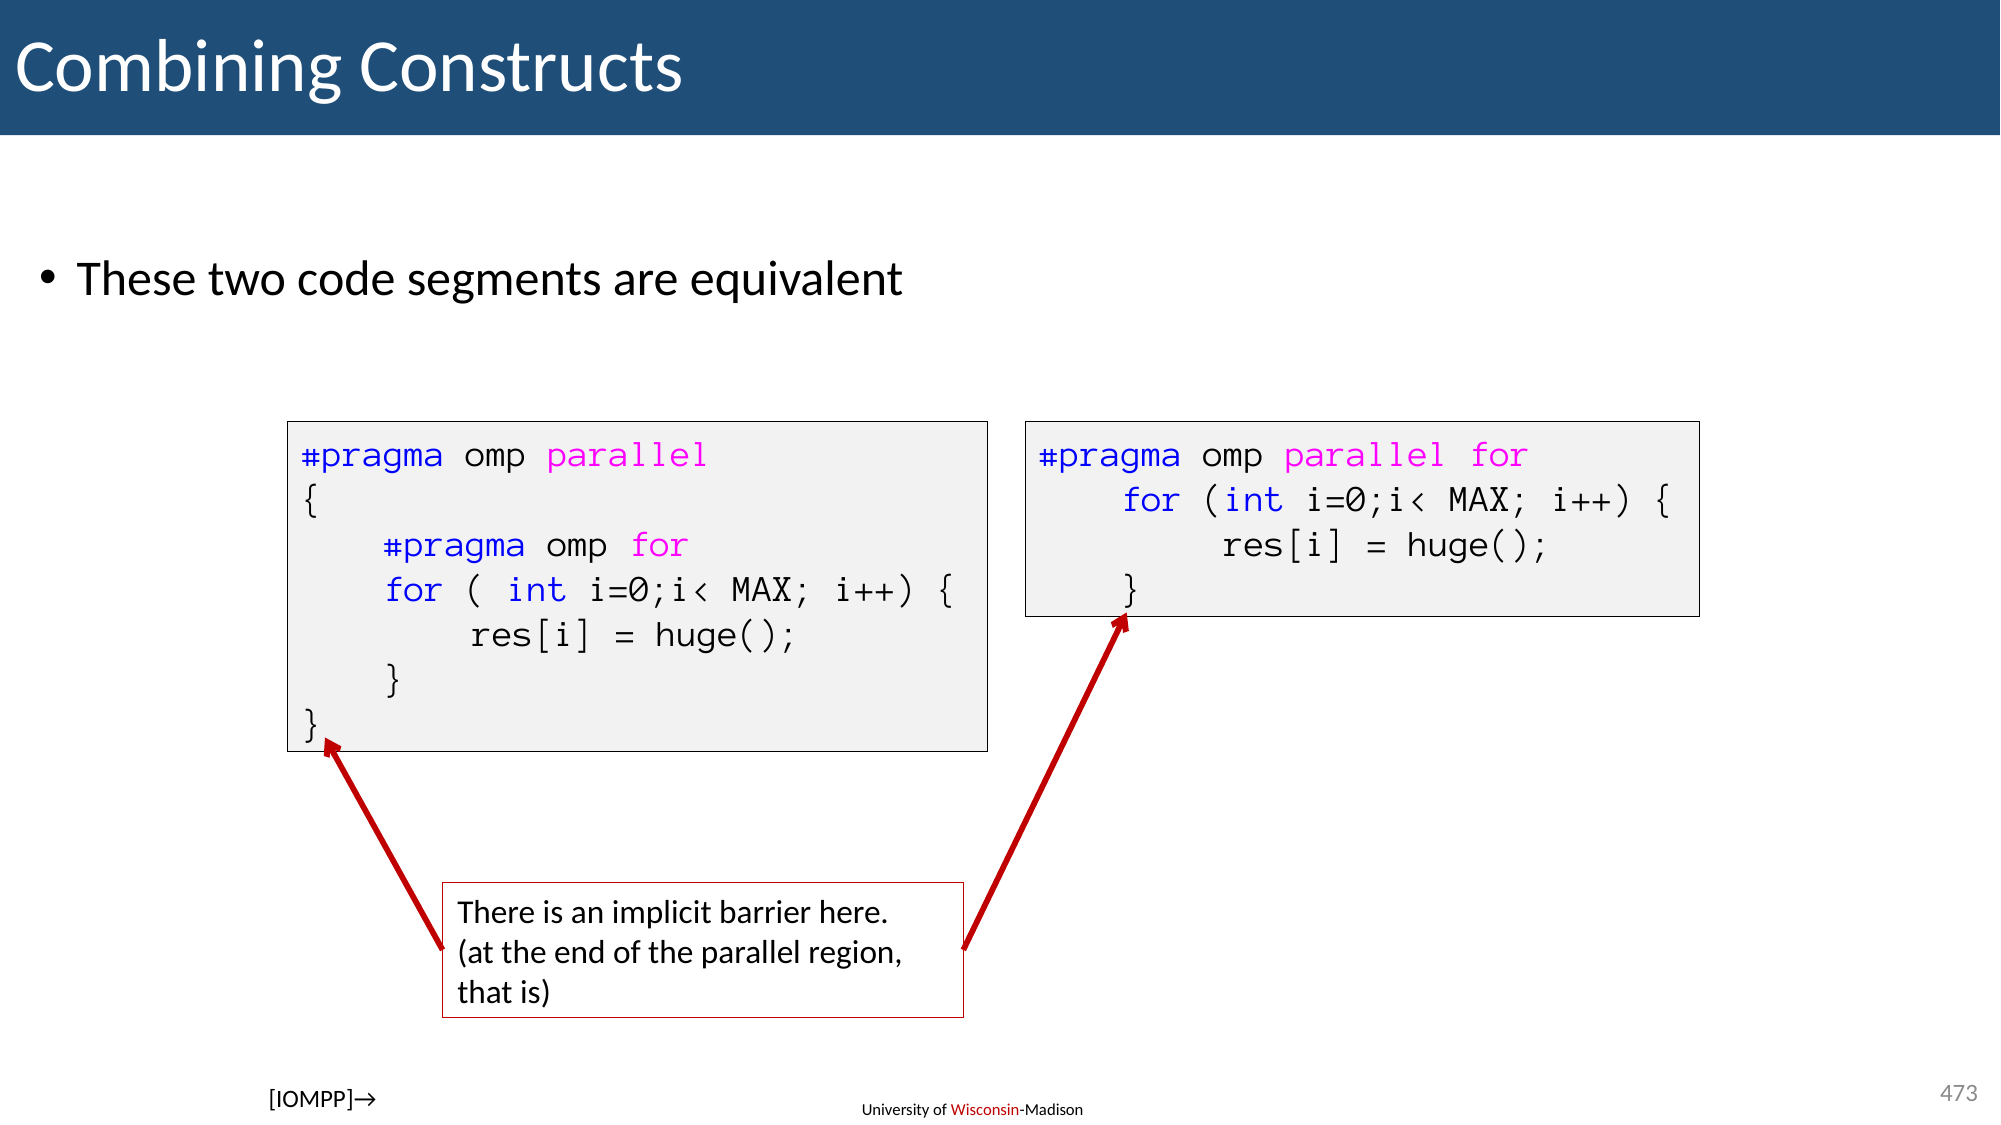

# Combining Constructs
These two code segments are equivalent

#pragma omp parallel
{
    #pragma omp for
    for ( int i=0;i< MAX; i++) {	 res[i] = huge();
    }
}
#pragma omp parallel for
    for (int i=0;i< MAX; i++) {
         res[i] = huge();
    }
There is an implicit barrier here.
(at the end of the parallel region, that is)
473
[IOMPP]→